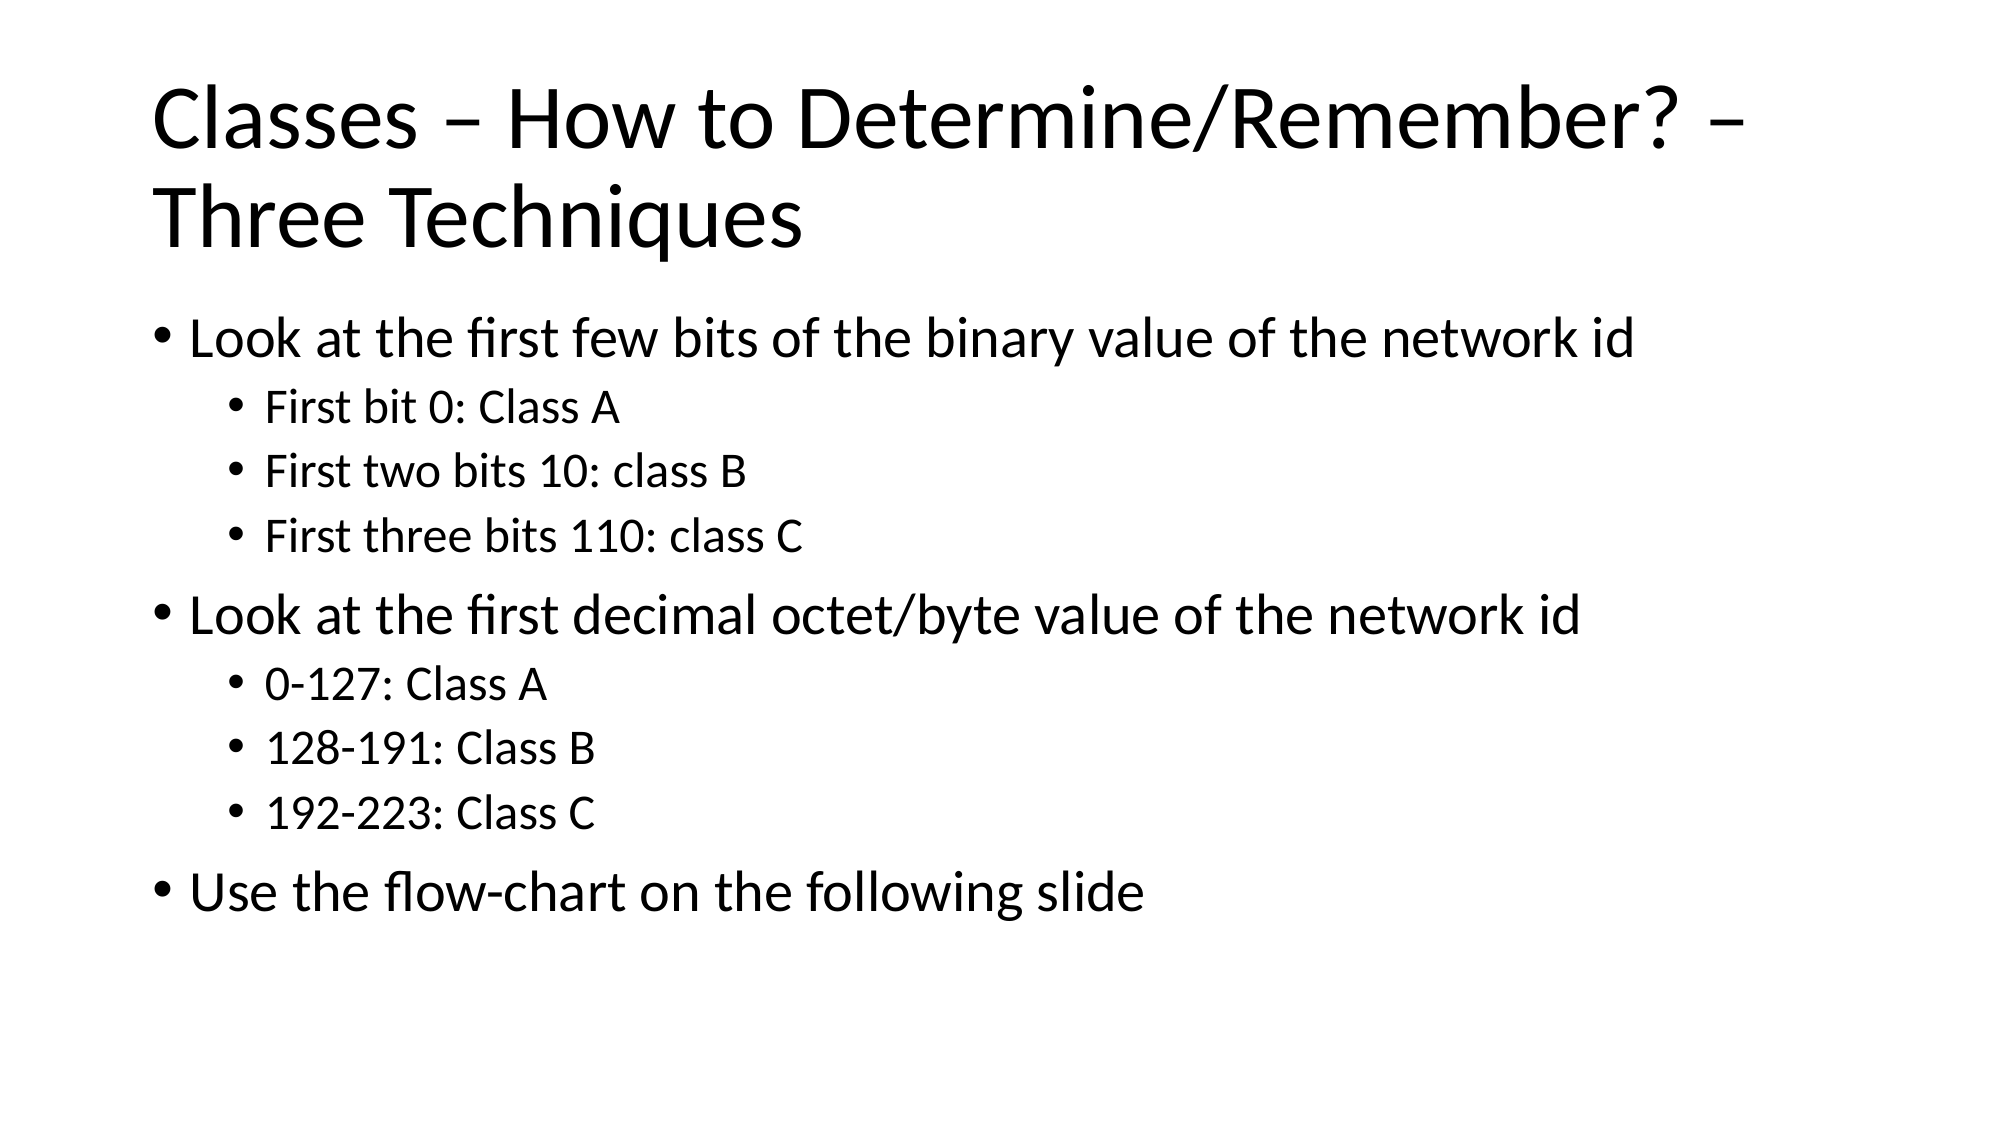

# Classes – How to Determine/Remember? – Three Techniques
Look at the first few bits of the binary value of the network id
First bit 0: Class A
First two bits 10: class B
First three bits 110: class C
Look at the first decimal octet/byte value of the network id
0-127: Class A
128-191: Class B
192-223: Class C
Use the flow-chart on the following slide